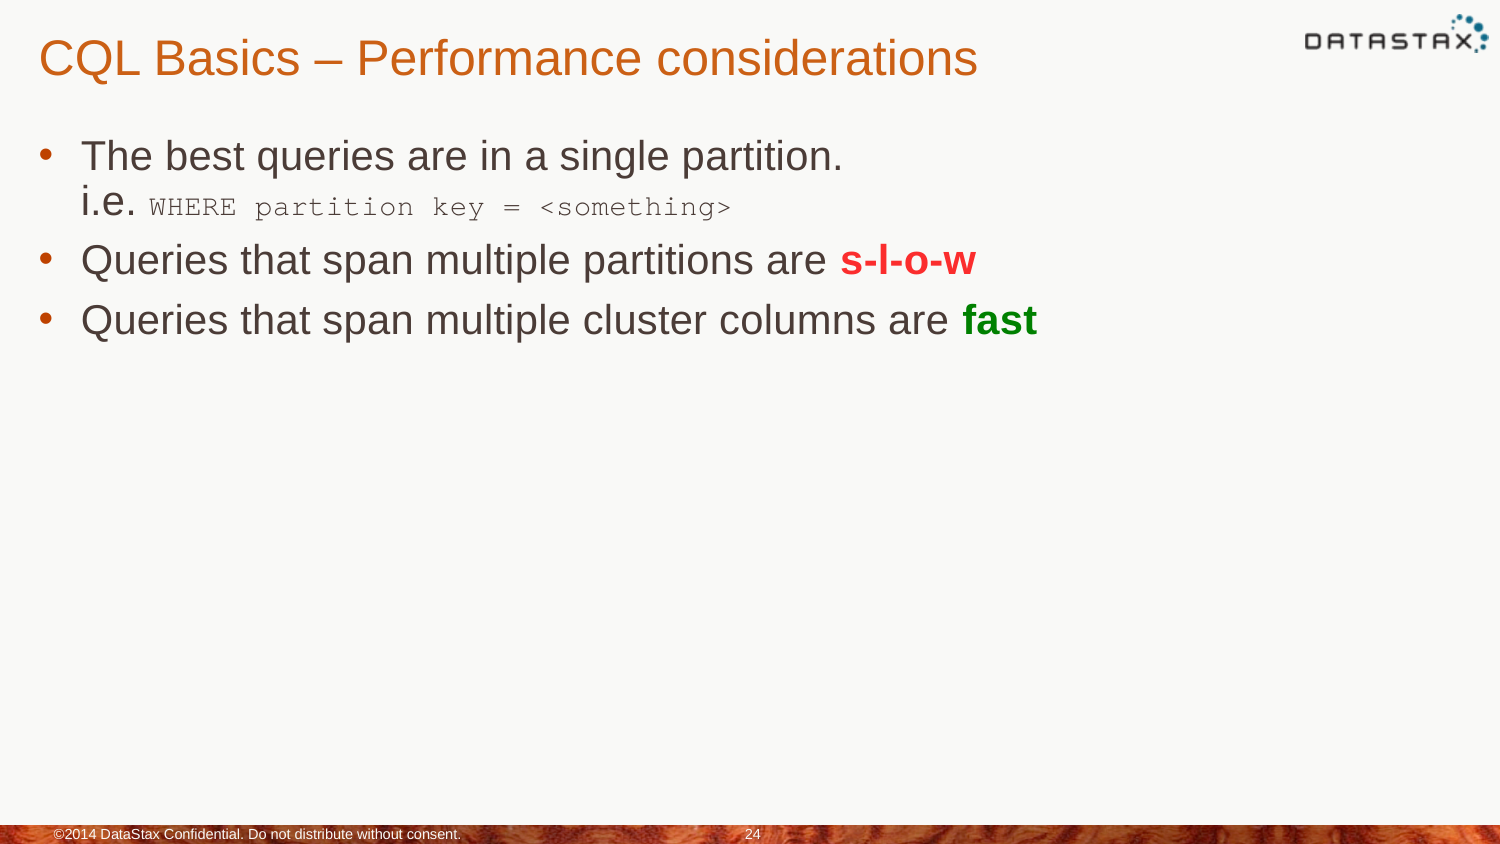

# CQL Basics – Performance considerations
The best queries are in a single partition.
i.e. WHERE partition key = <something>
Queries that span multiple partitions are s-l-o-w
Queries that span multiple cluster columns are fast
©2014 DataStax Confidential. Do not distribute without consent.
24